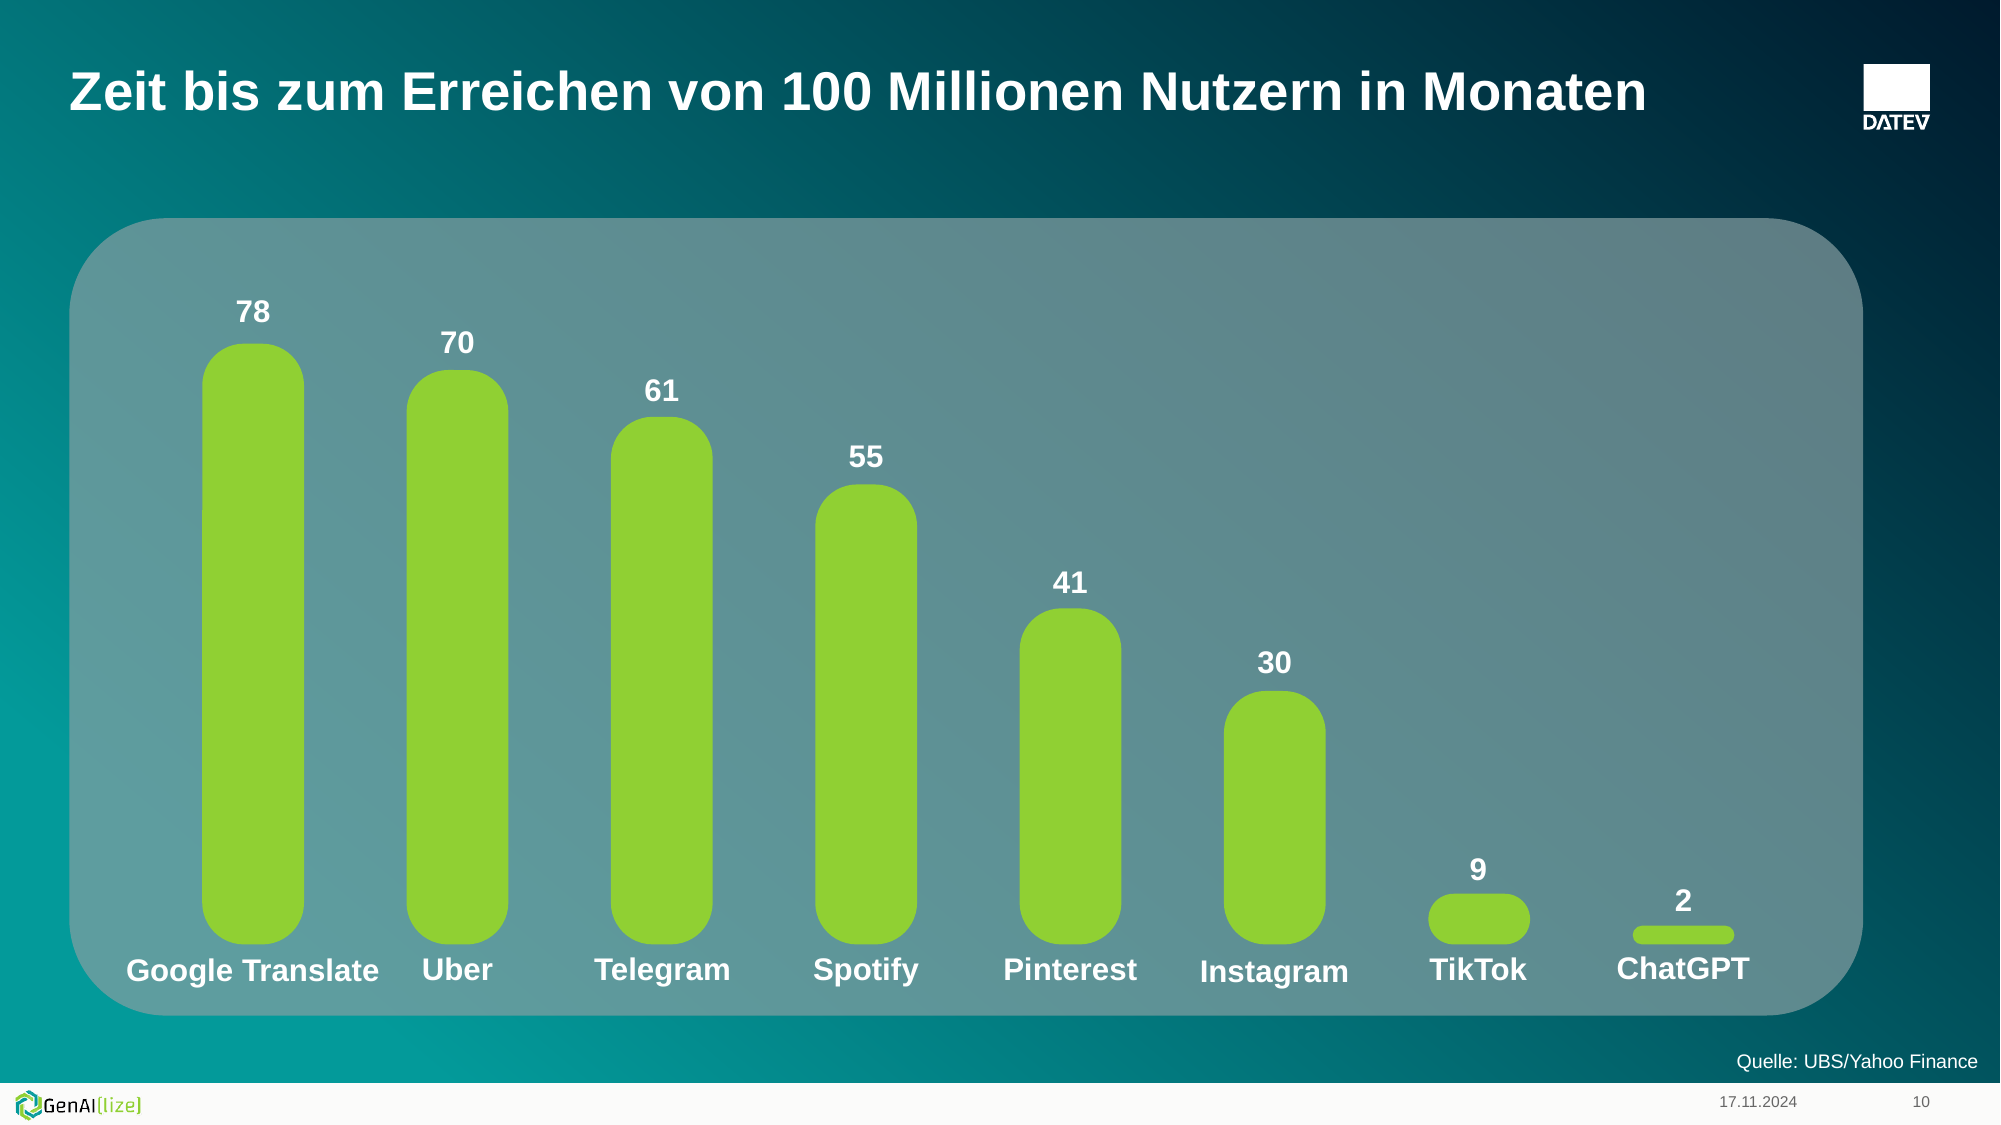

# Zeit bis zum Erreichen von 100 Millionen Nutzern in Monaten

78
70

61

55

41

30

9
2

ChatGPT
Spotify
Pinterest
TikTok
Uber
Telegram
Google Translate
Instagram
Quelle: UBS/Yahoo Finance
17.11.2024
10